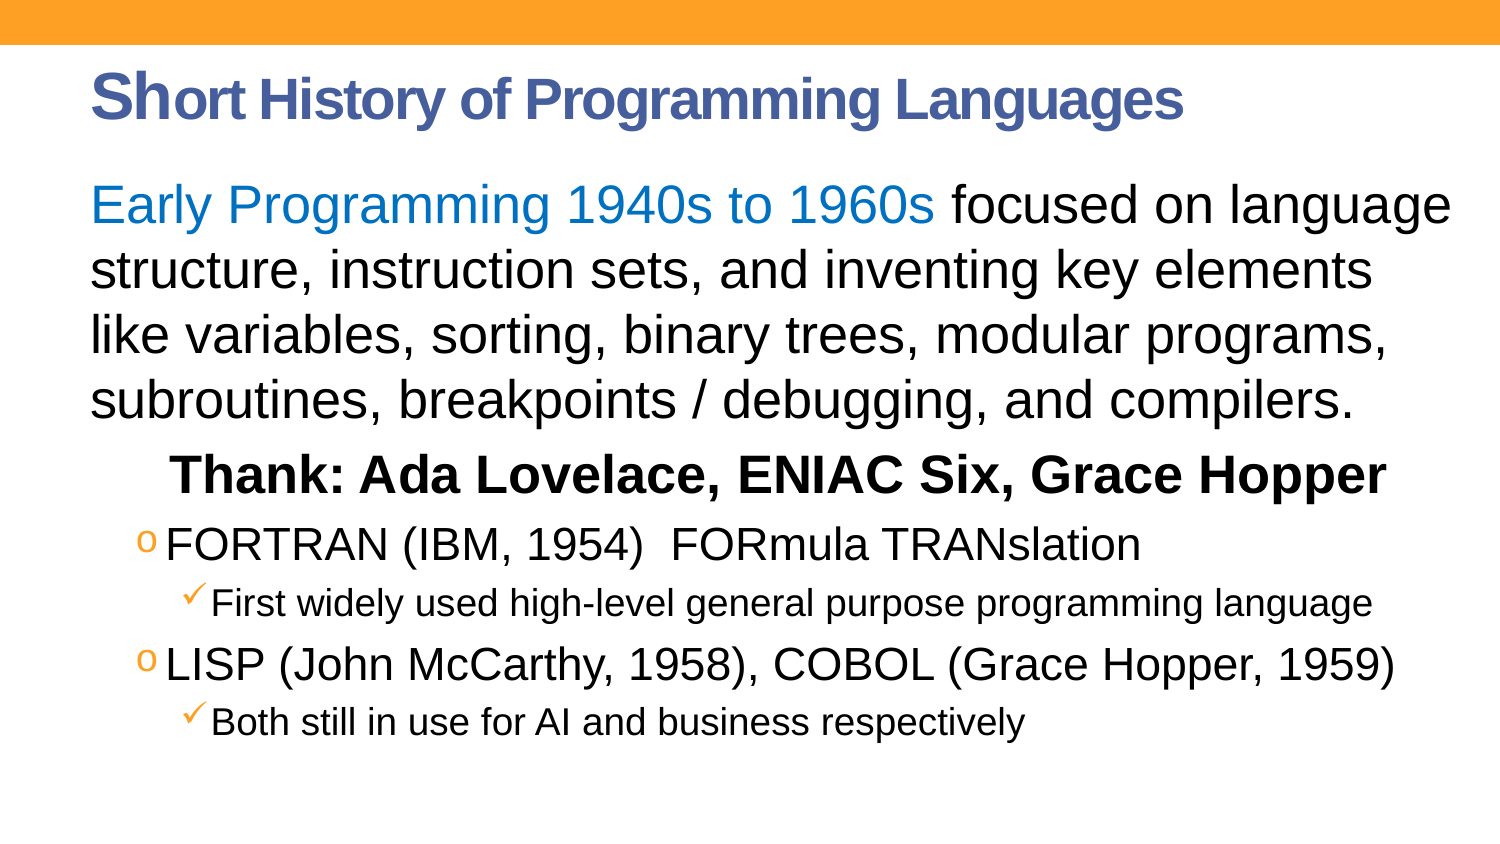

# Short History of Programming Languages
Early Programming 1940s to 1960s focused on language structure, instruction sets, and inventing key elements like variables, sorting, binary trees, modular programs, subroutines, breakpoints / debugging, and compilers.
Thank: Ada Lovelace, ENIAC Six, Grace Hopper
FORTRAN (IBM, 1954)  FORmula TRANslation
First widely used high-level general purpose programming language
LISP (John McCarthy, 1958), COBOL (Grace Hopper, 1959)
Both still in use for AI and business respectively